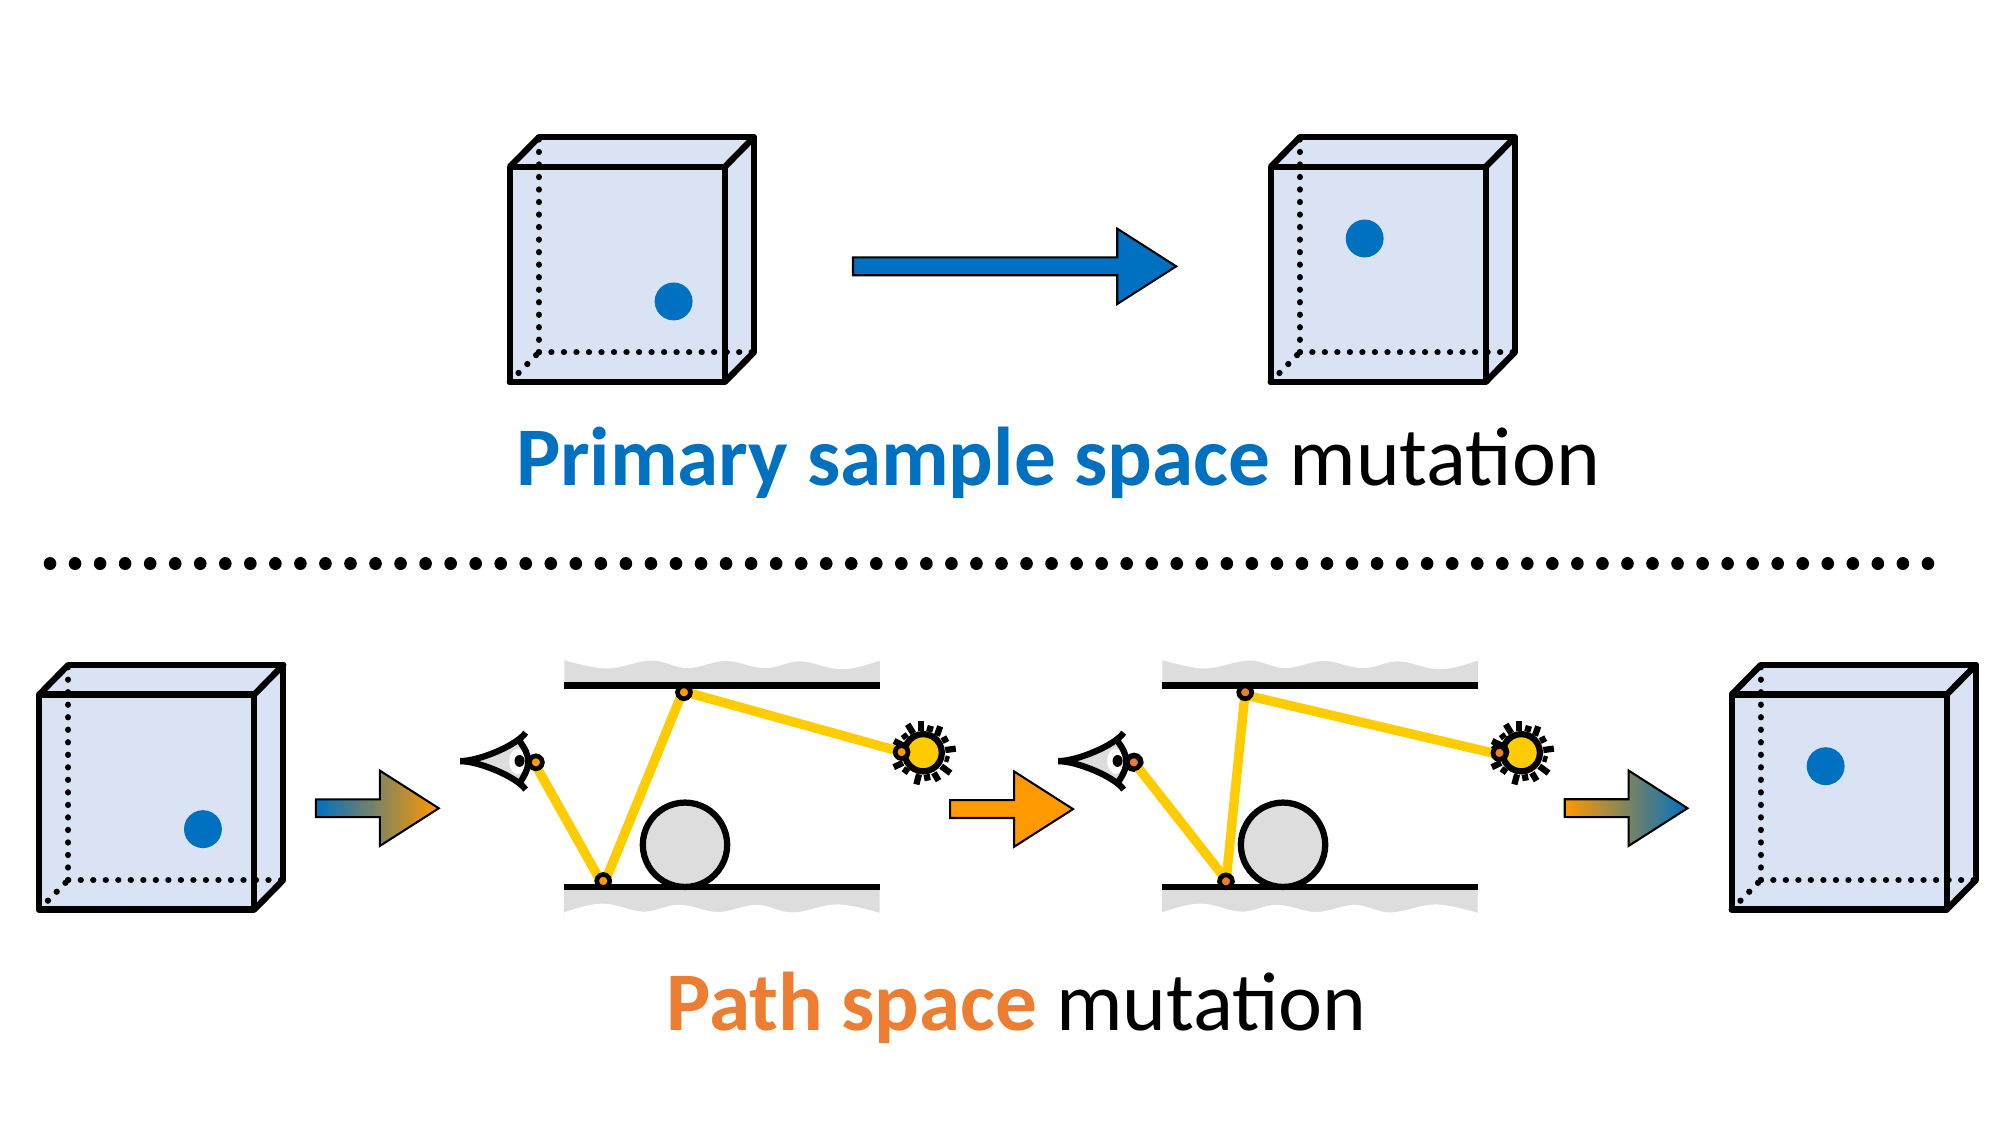

Primary sample space mutation

Path space mutation